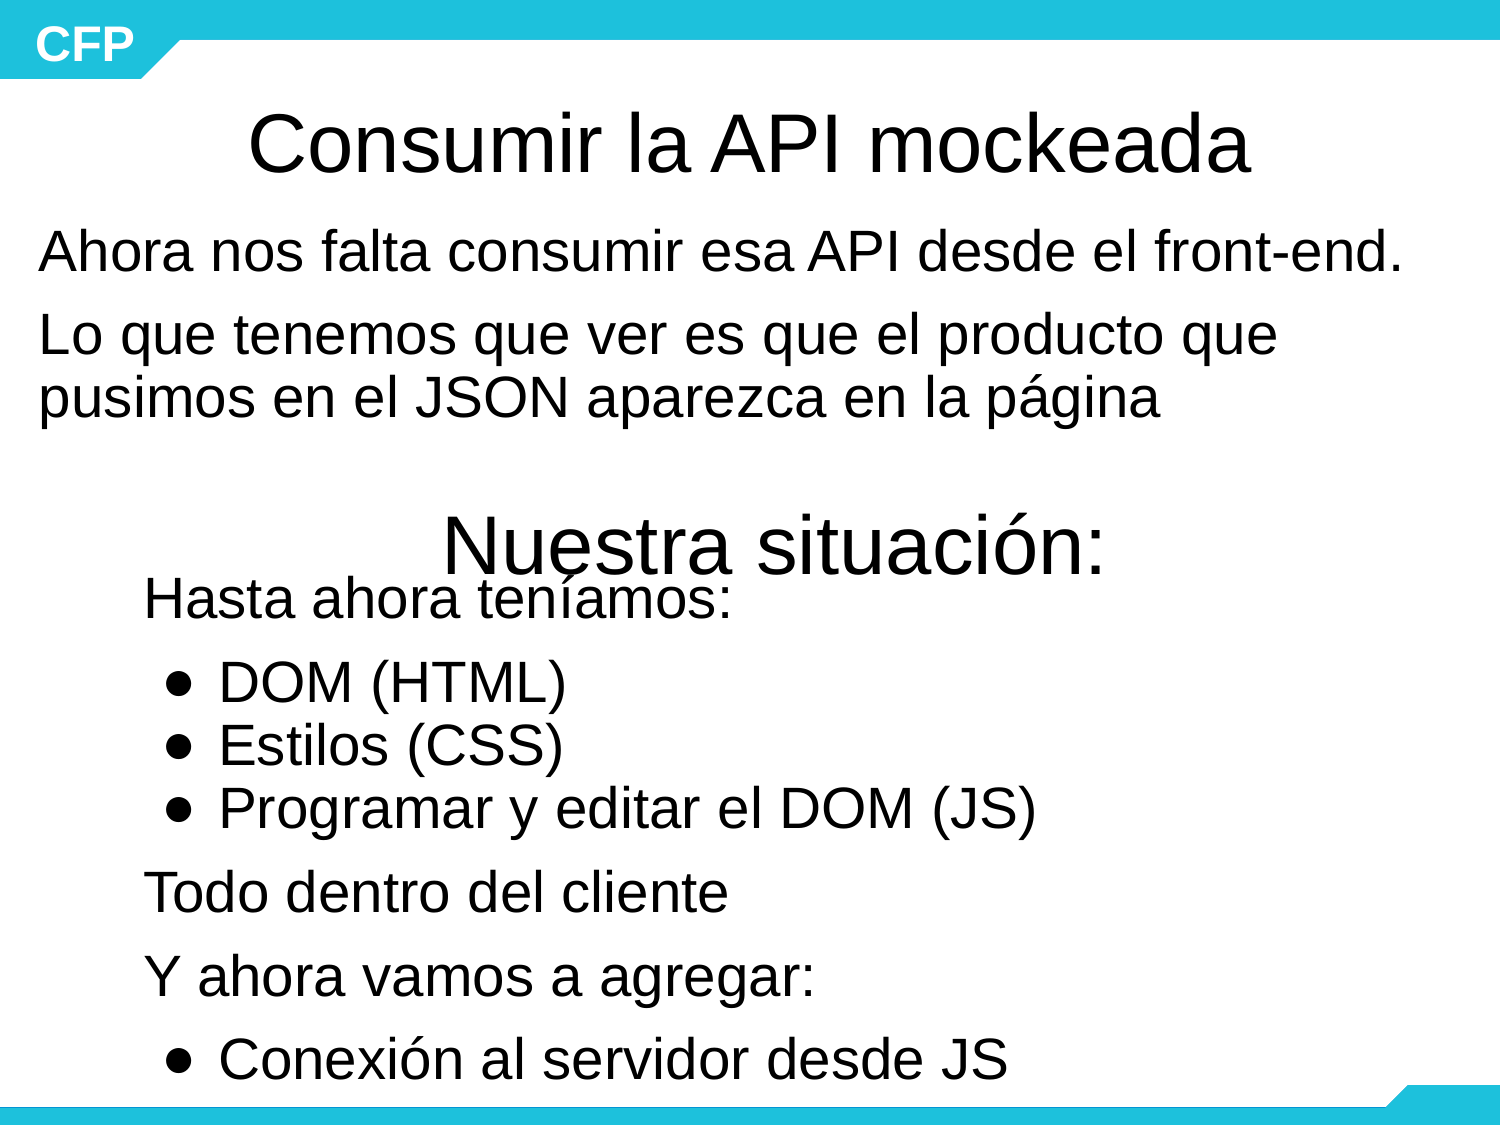

# Consumir la API mockeada
Ahora nos falta consumir esa API desde el front-end.
Lo que tenemos que ver es que el producto que pusimos en el JSON aparezca en la página
Nuestra situación:
Hasta ahora teníamos:
DOM (HTML)
Estilos (CSS)
Programar y editar el DOM (JS)
Todo dentro del cliente
Y ahora vamos a agregar:
Conexión al servidor desde JS